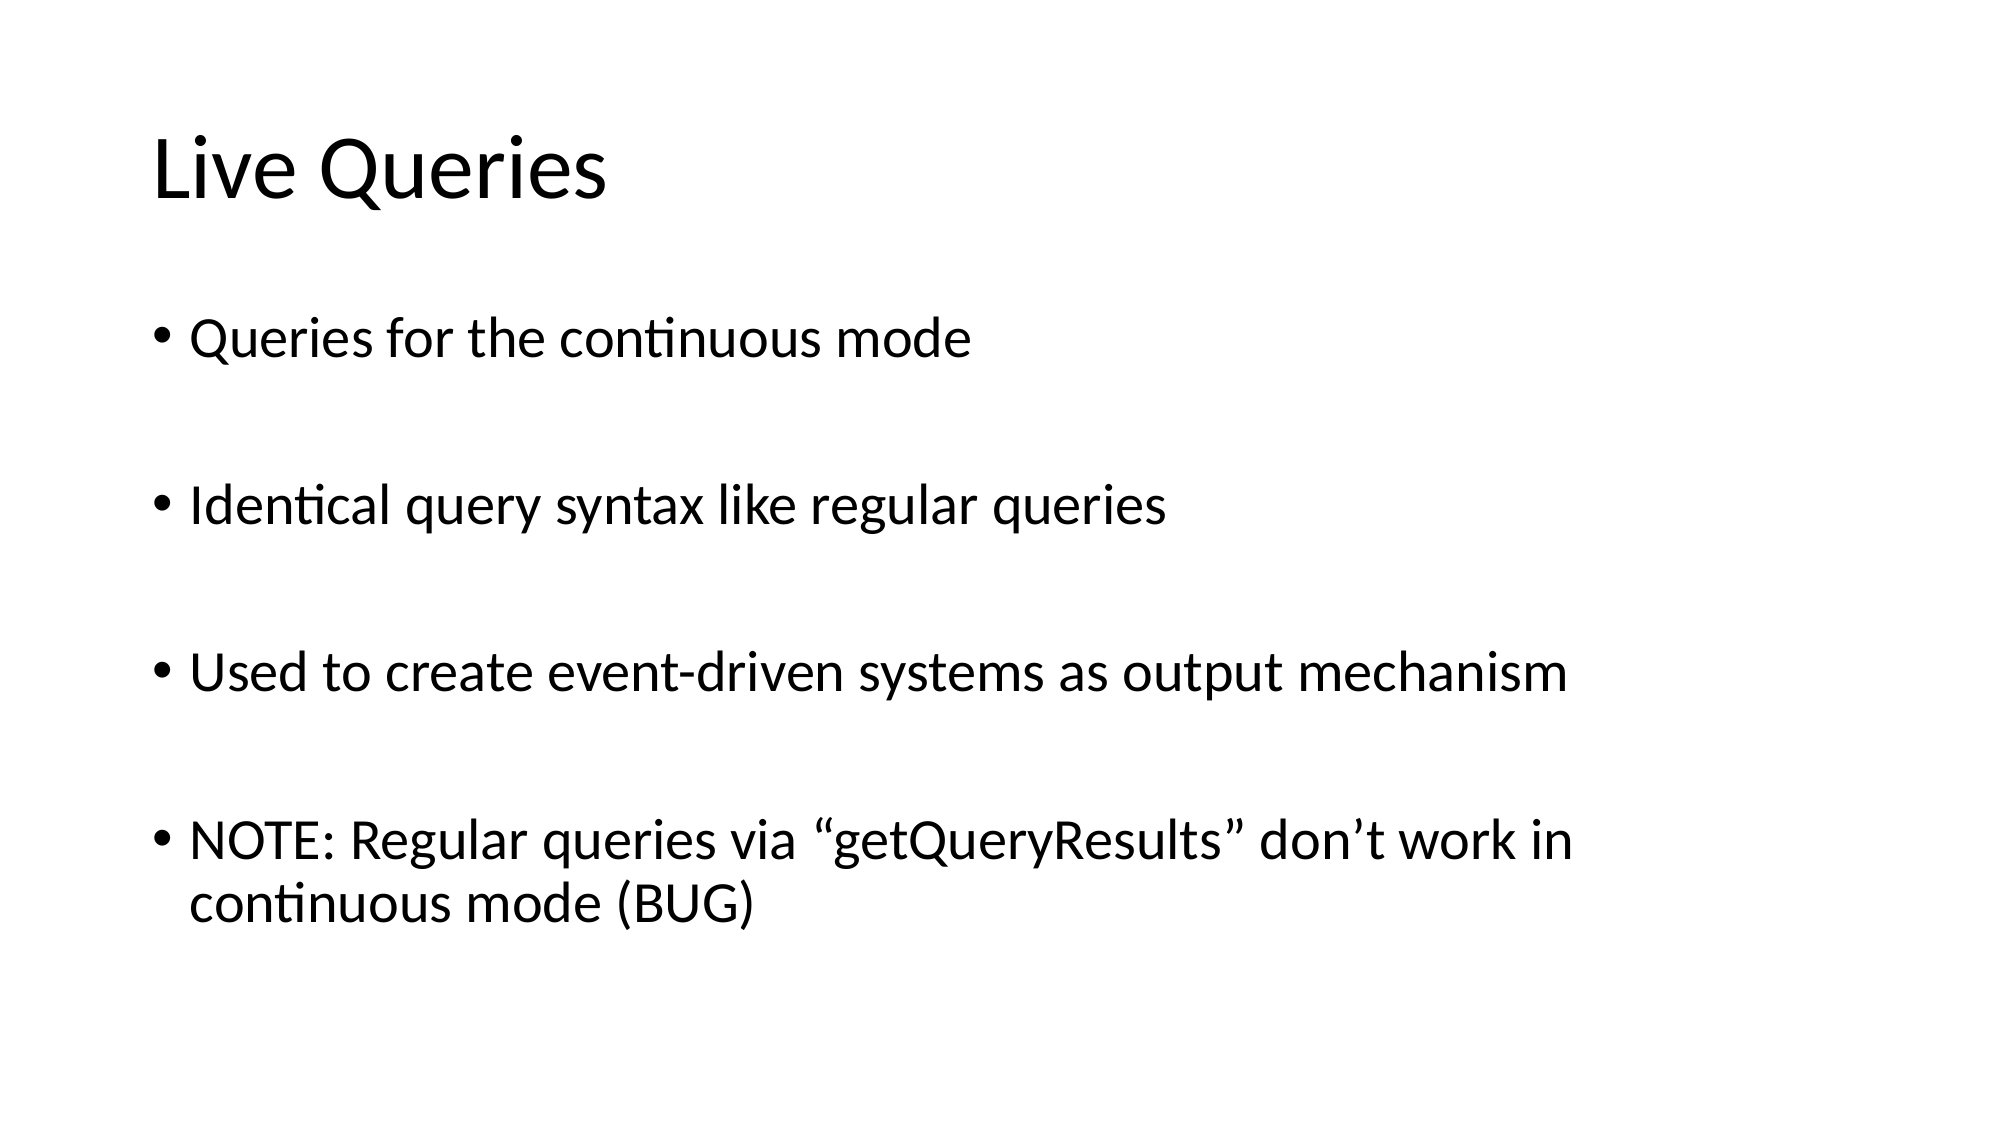

# Live Queries
Queries for the continuous mode

Identical query syntax like regular queries

Used to create event-driven systems as output mechanism

NOTE: Regular queries via “getQueryResults” don’t work in continuous mode (BUG)